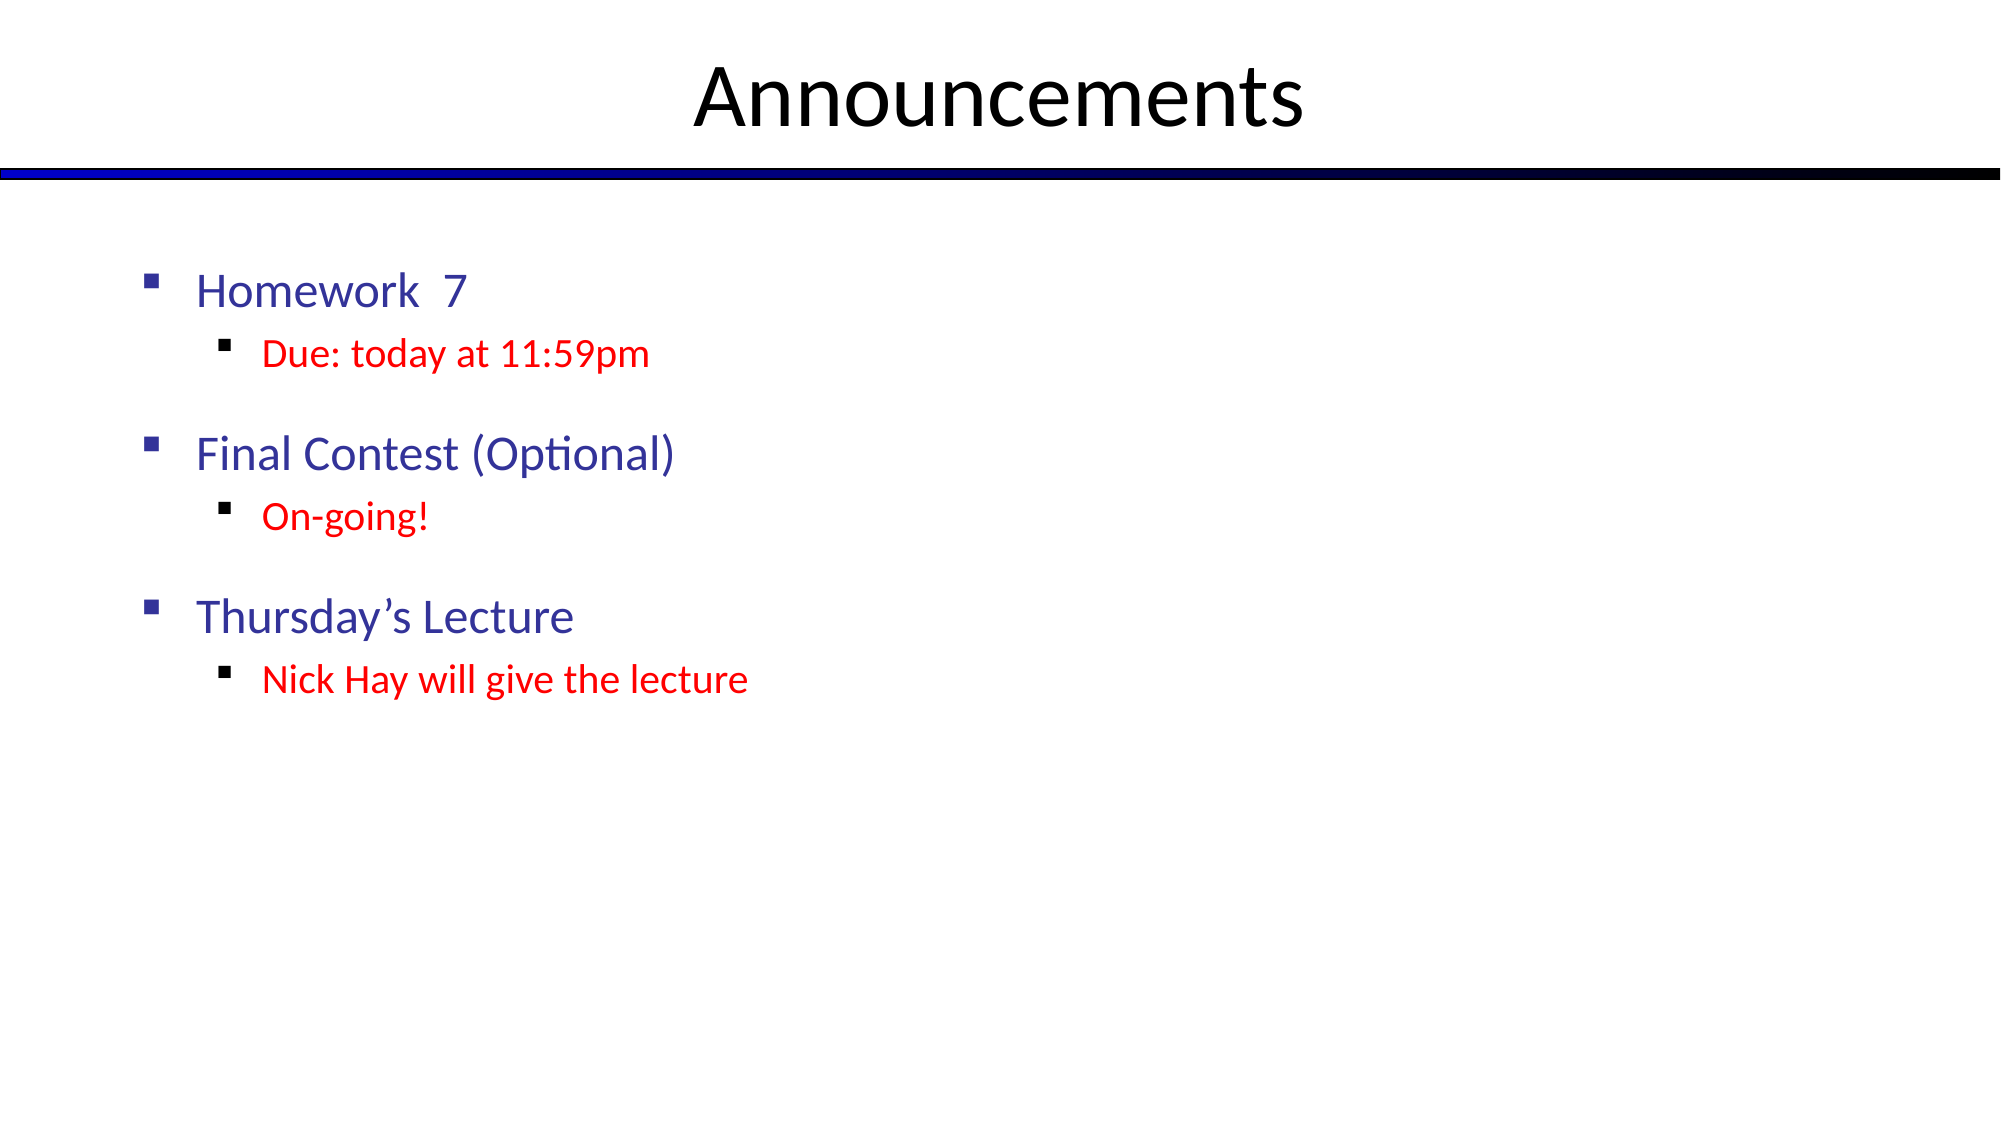

# Announcements
Homework  7
Due: today at 11:59pm

Final Contest (Optional)
On-going!

Thursday’s Lecture
Nick Hay will give the lecture